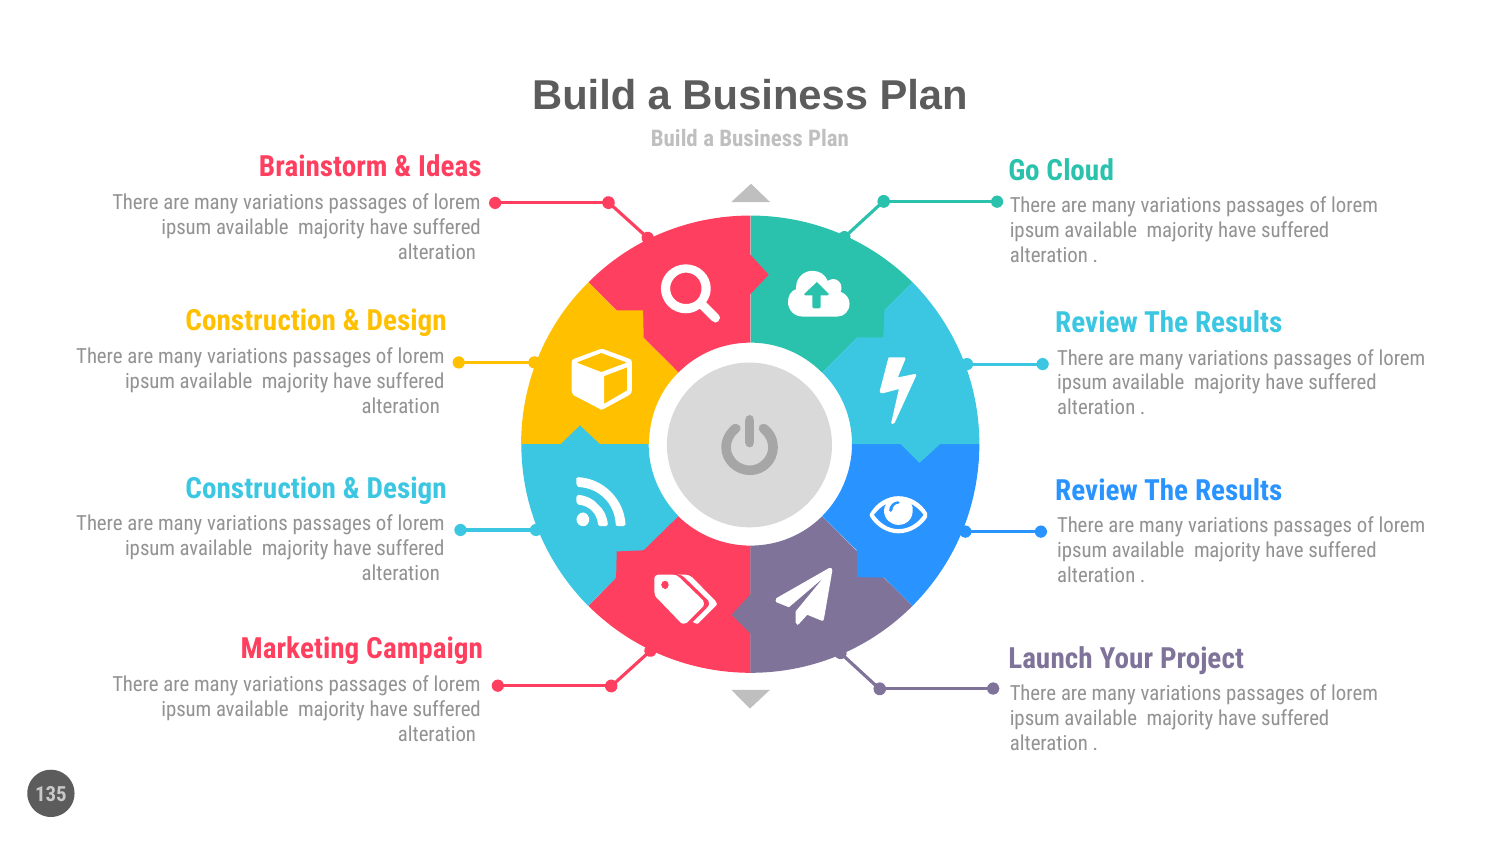

# Build a Business Plan
Build a Business Plan
Brainstorm & Ideas
There are many variations passages of lorem ipsum available  majority have suffered alteration
Go Cloud
There are many variations passages of lorem ipsum available  majority have suffered alteration .

Construction & Design
There are many variations passages of lorem ipsum available  majority have suffered alteration
Review The Results
There are many variations passages of lorem ipsum available  majority have suffered alteration .

Construction & Design
There are many variations passages of lorem ipsum available  majority have suffered alteration
Review The Results
There are many variations passages of lorem ipsum available  majority have suffered alteration .

Marketing Campaign
There are many variations passages of lorem ipsum available  majority have suffered alteration
Launch Your Project
There are many variations passages of lorem ipsum available  majority have suffered alteration .

135